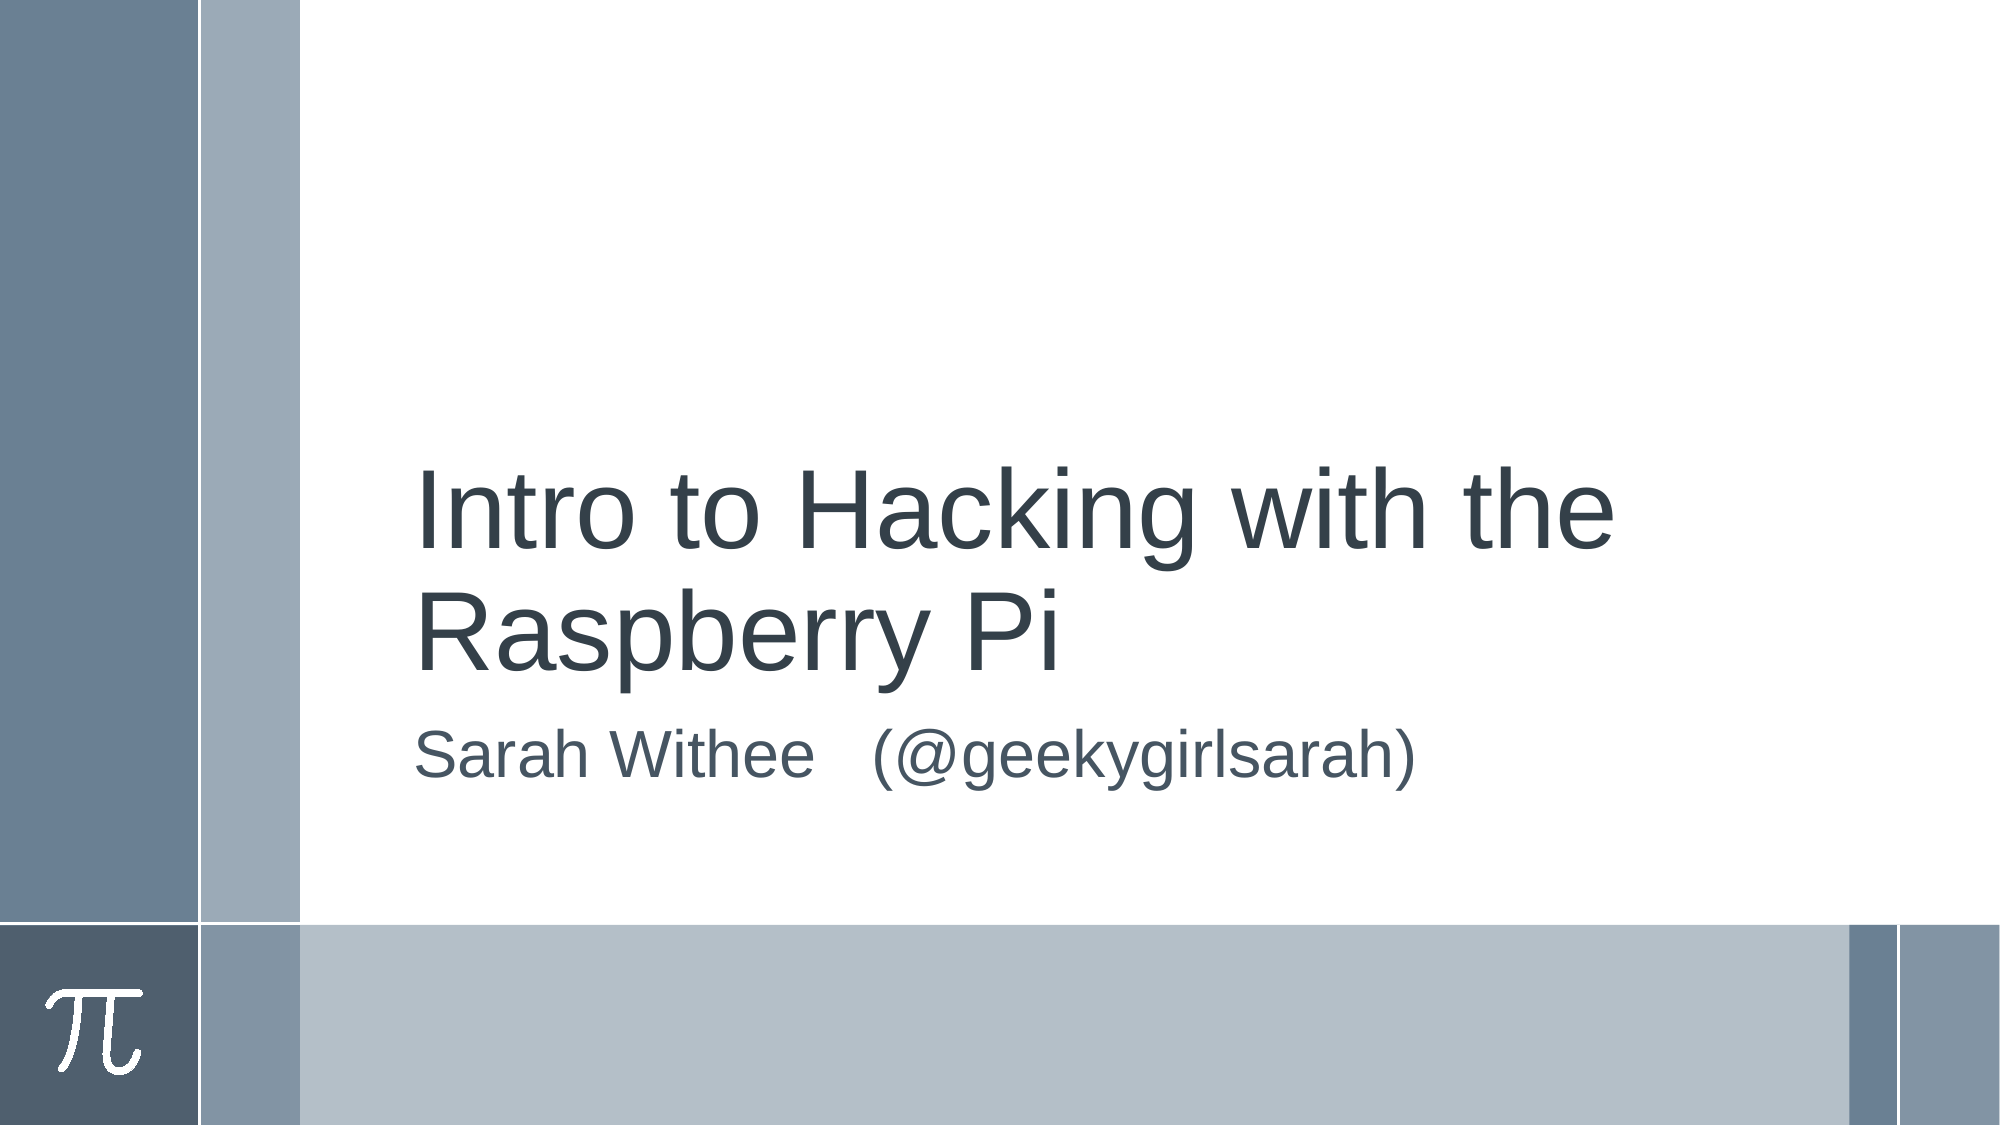

# Intro to Hacking with the Raspberry Pi
Sarah Withee   (@geekygirlsarah)